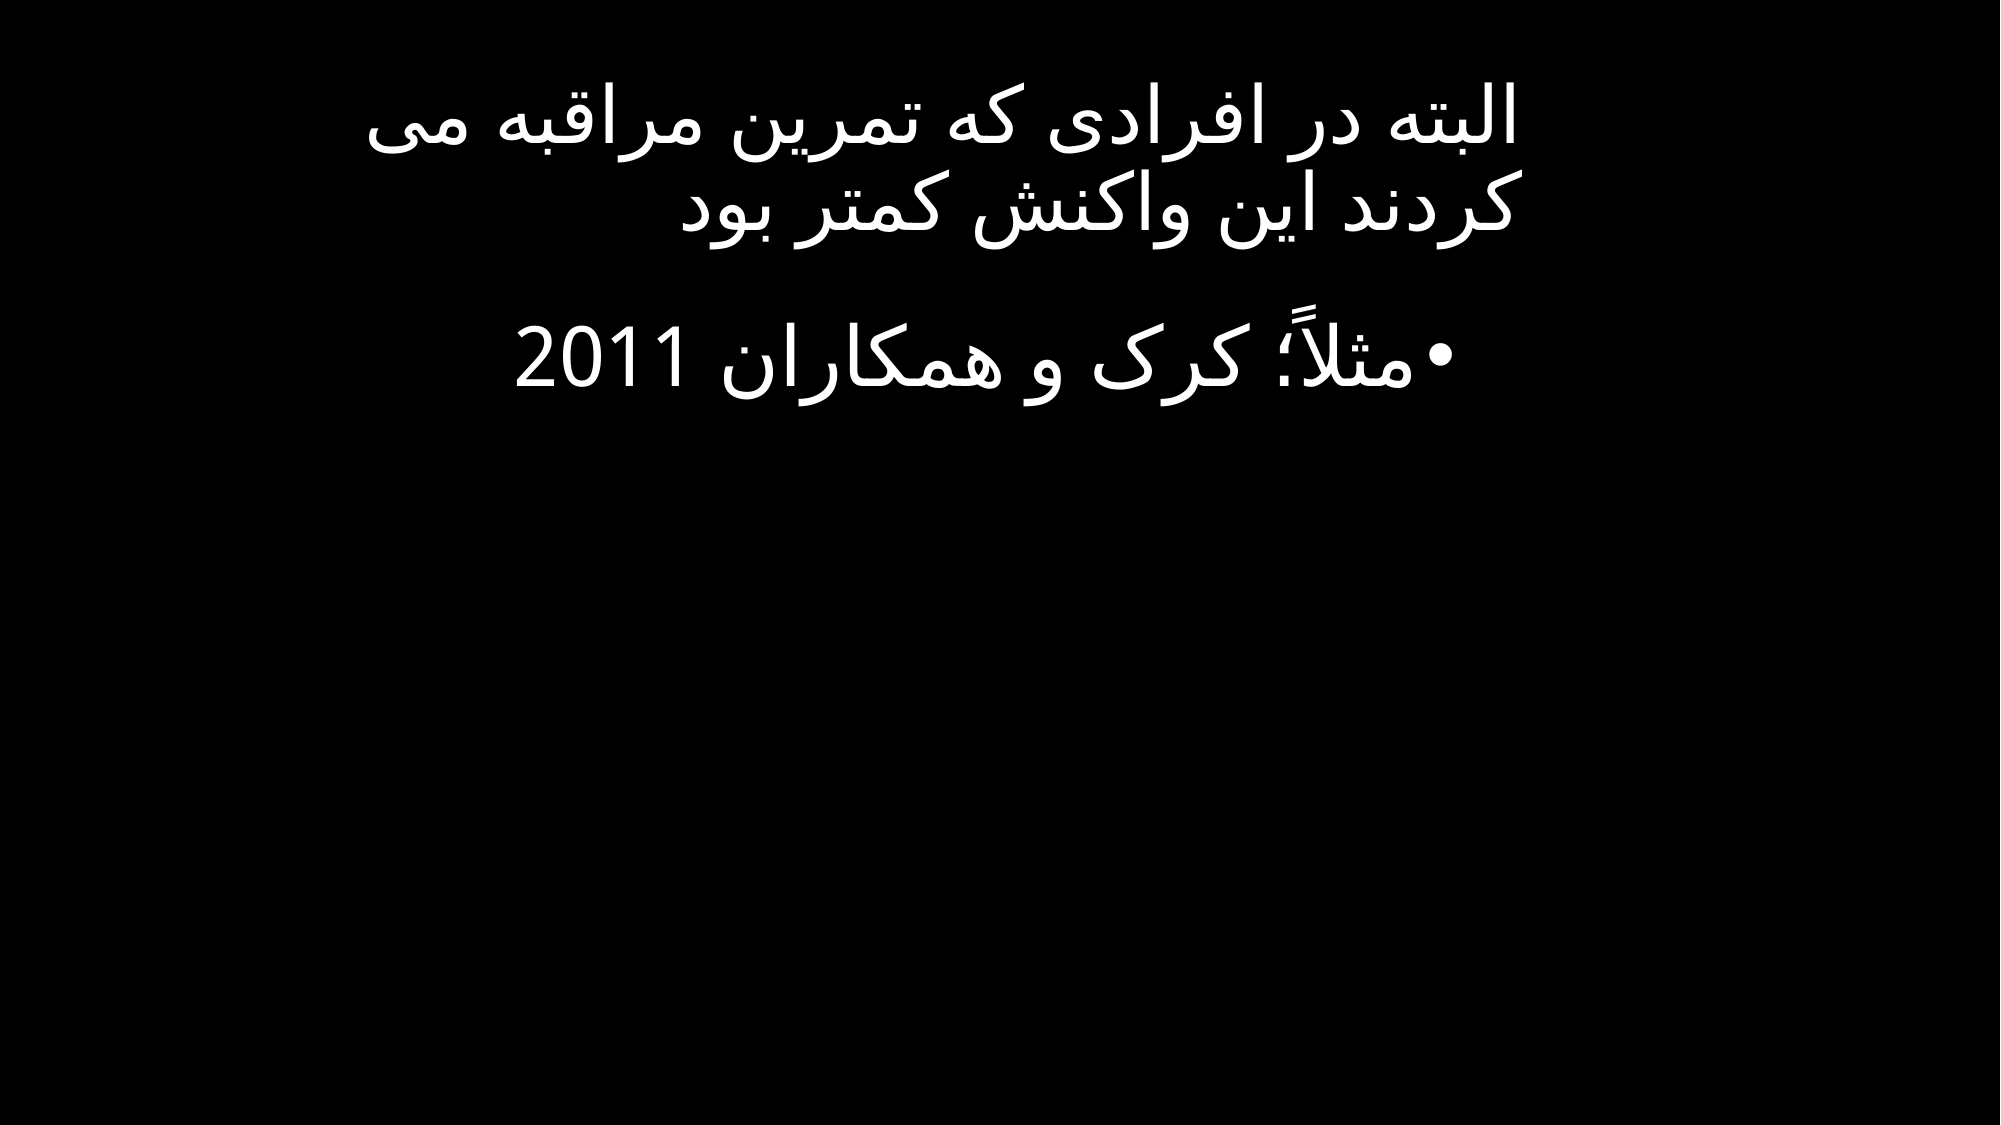

# البته در افرادی که تمرین مراقبه می کردند این واکنش کمتر بود
مثلاً؛ کرک و همکاران 2011